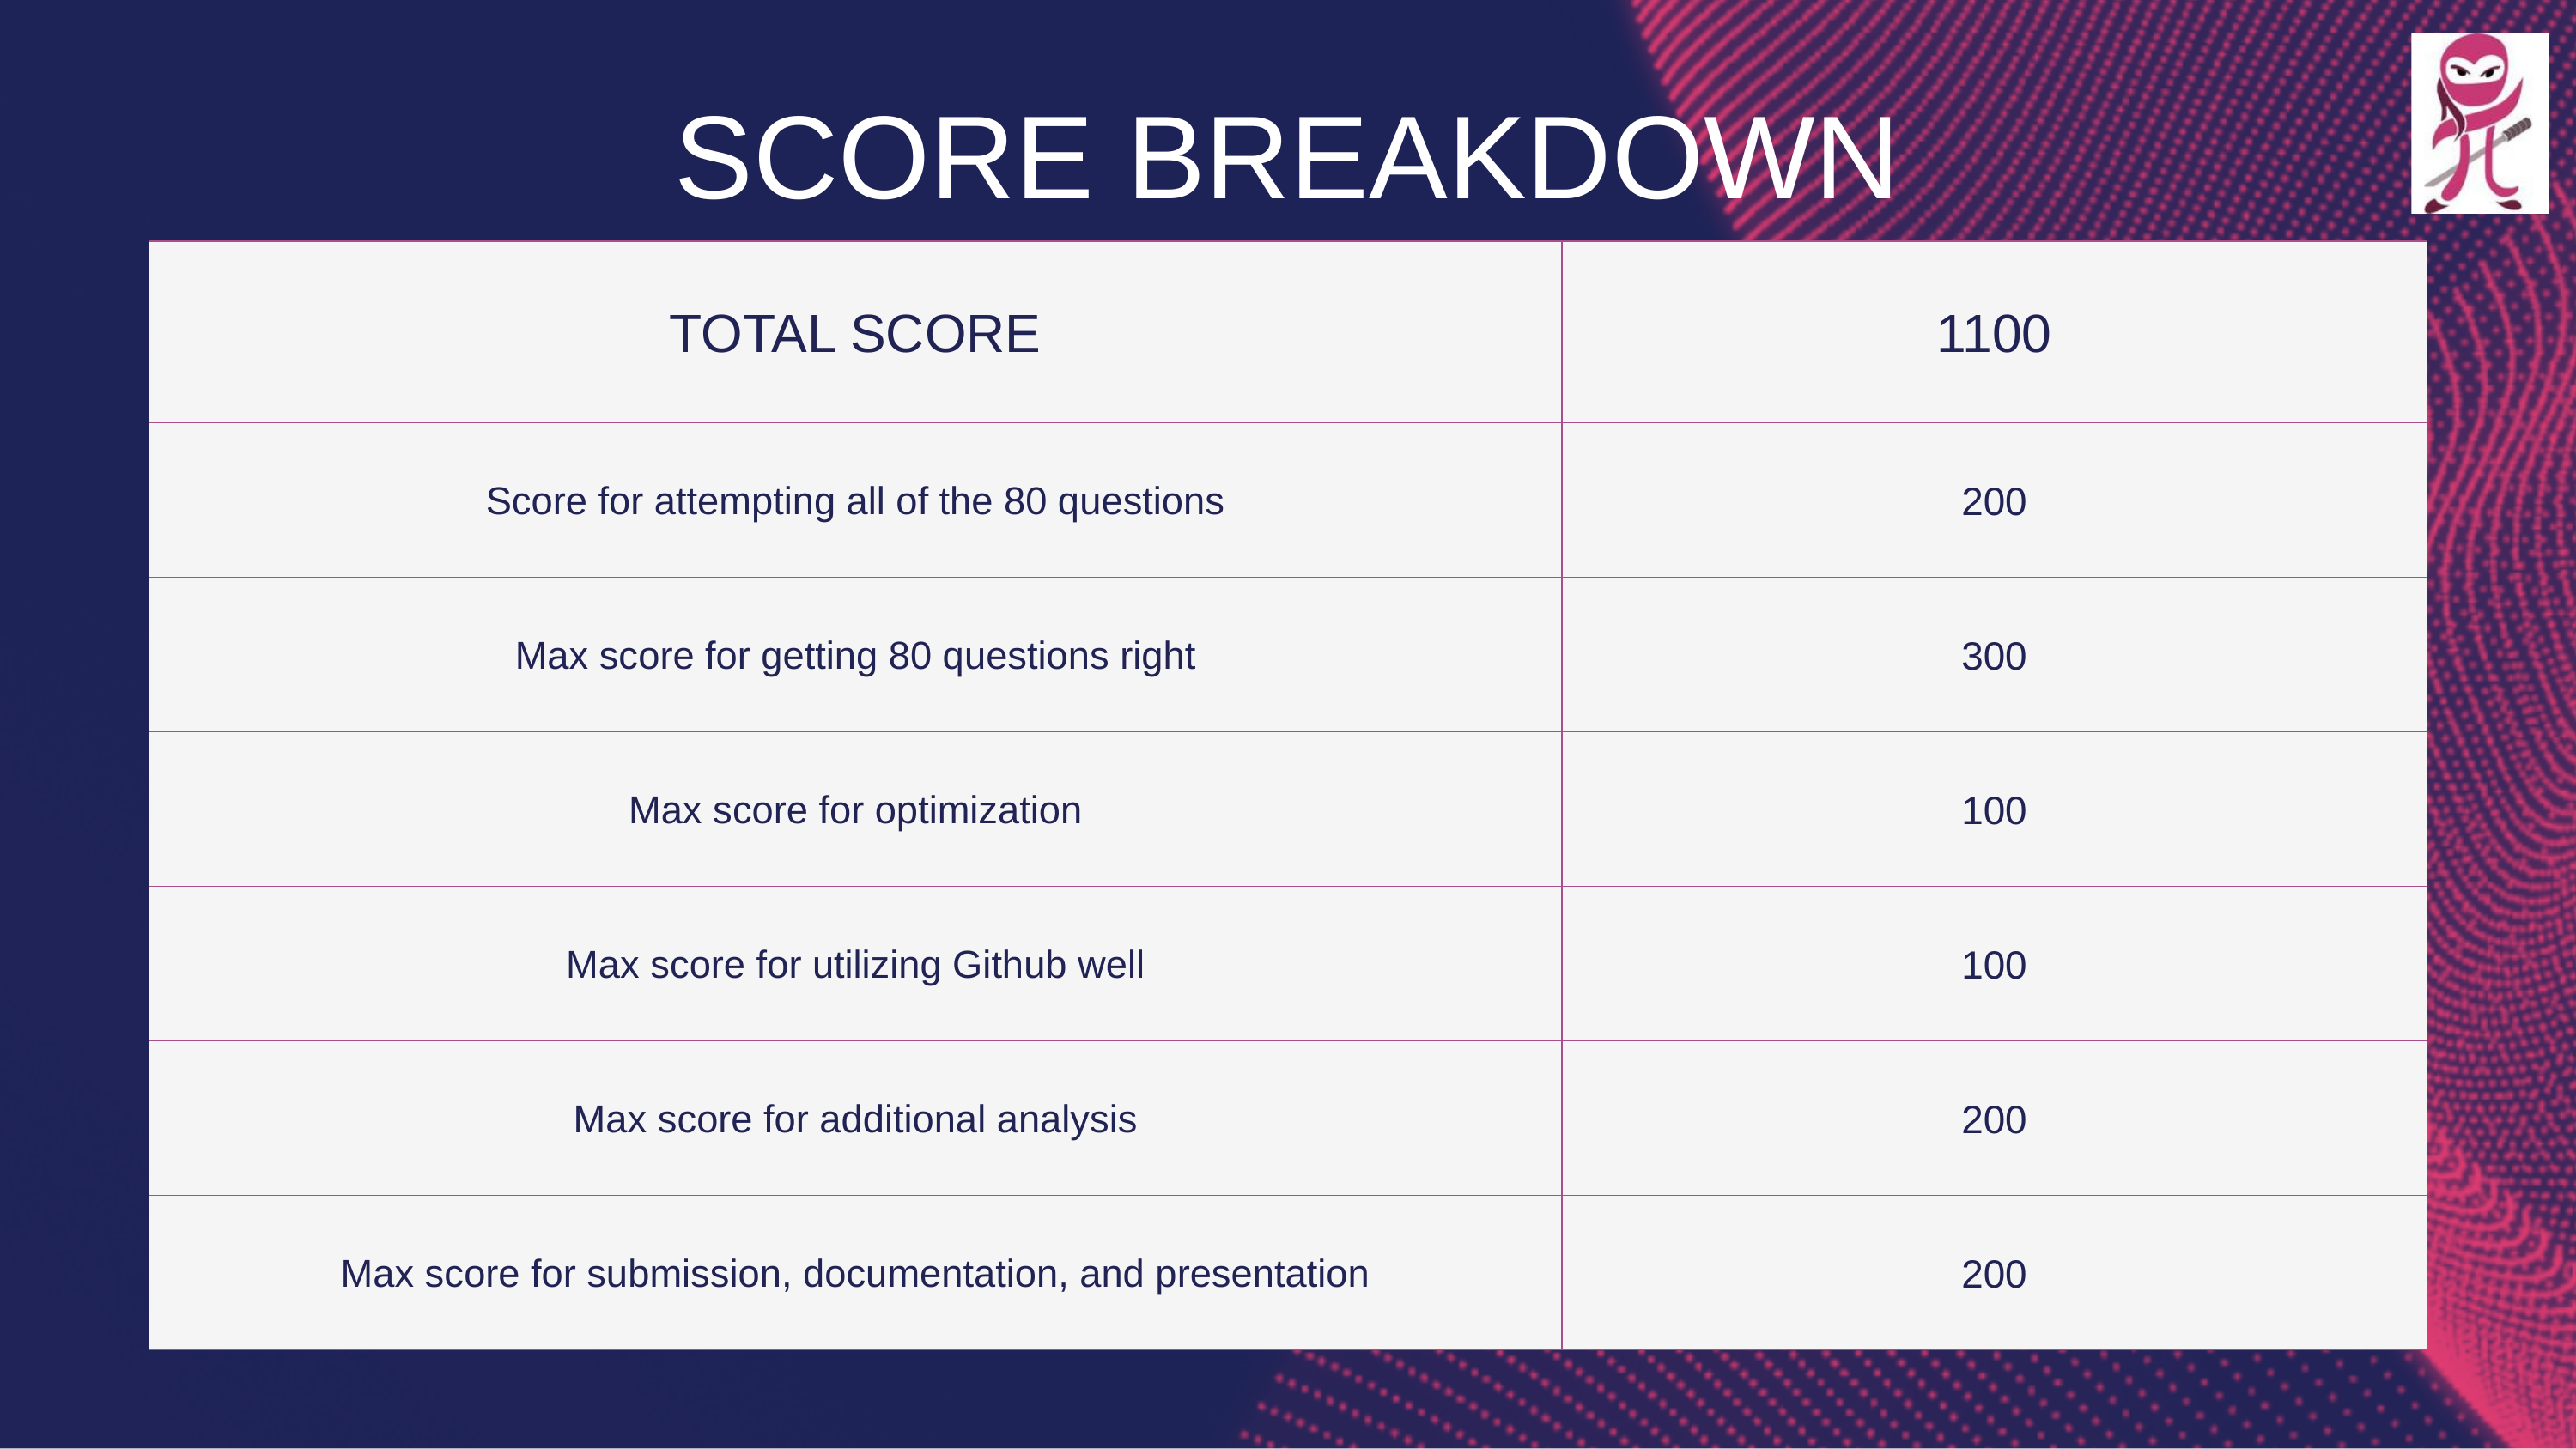

SCORE BREAKDOWN
| TOTAL SCORE | 1100 |
| --- | --- |
| Score for attempting all of the 80 questions | 200 |
| Max score for getting 80 questions right | 300 |
| Max score for optimization | 100 |
| Max score for utilizing Github well | 100 |
| Max score for additional analysis | 200 |
| Max score for submission, documentation, and presentation | 200 |